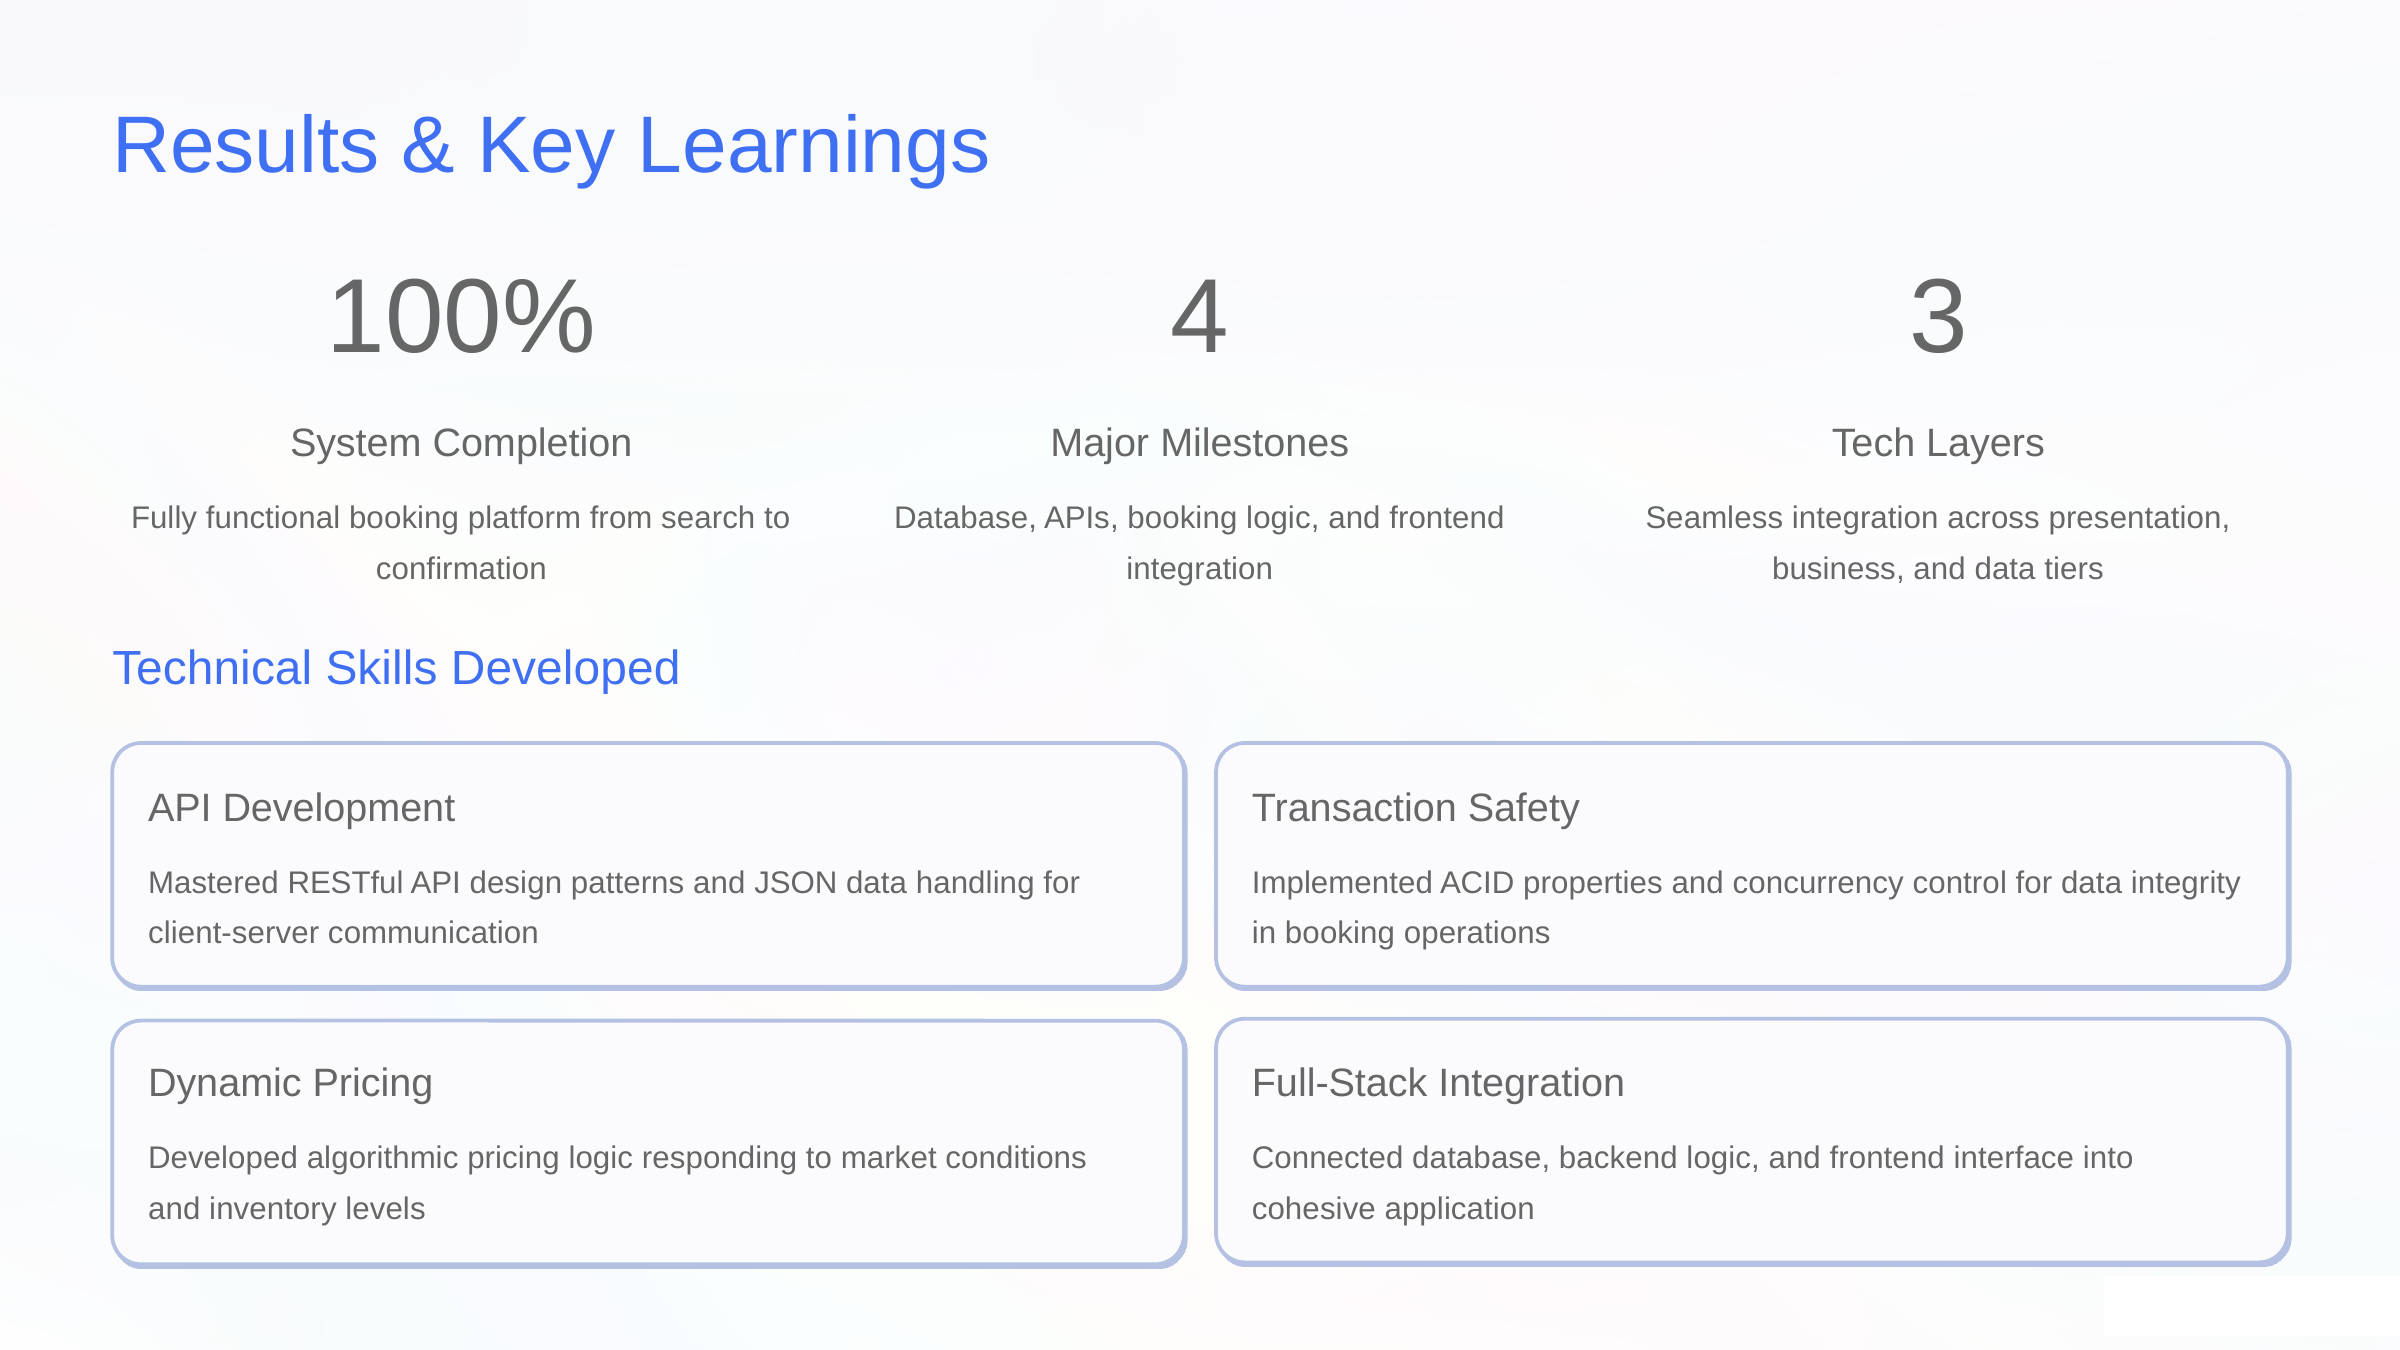

Results & Key Learnings
100%
4
3
System Completion
Major Milestones
Tech Layers
Fully functional booking platform from search to confirmation
Database, APIs, booking logic, and frontend integration
Seamless integration across presentation, business, and data tiers
Technical Skills Developed

API Development
Transaction Safety
Mastered RESTful API design patterns and JSON data handling for client-server communication
Implemented ACID properties and concurrency control for data integrity in booking operations

Dynamic Pricing
Full-Stack Integration
Developed algorithmic pricing logic responding to market conditions and inventory levels
Connected database, backend logic, and frontend interface into cohesive application